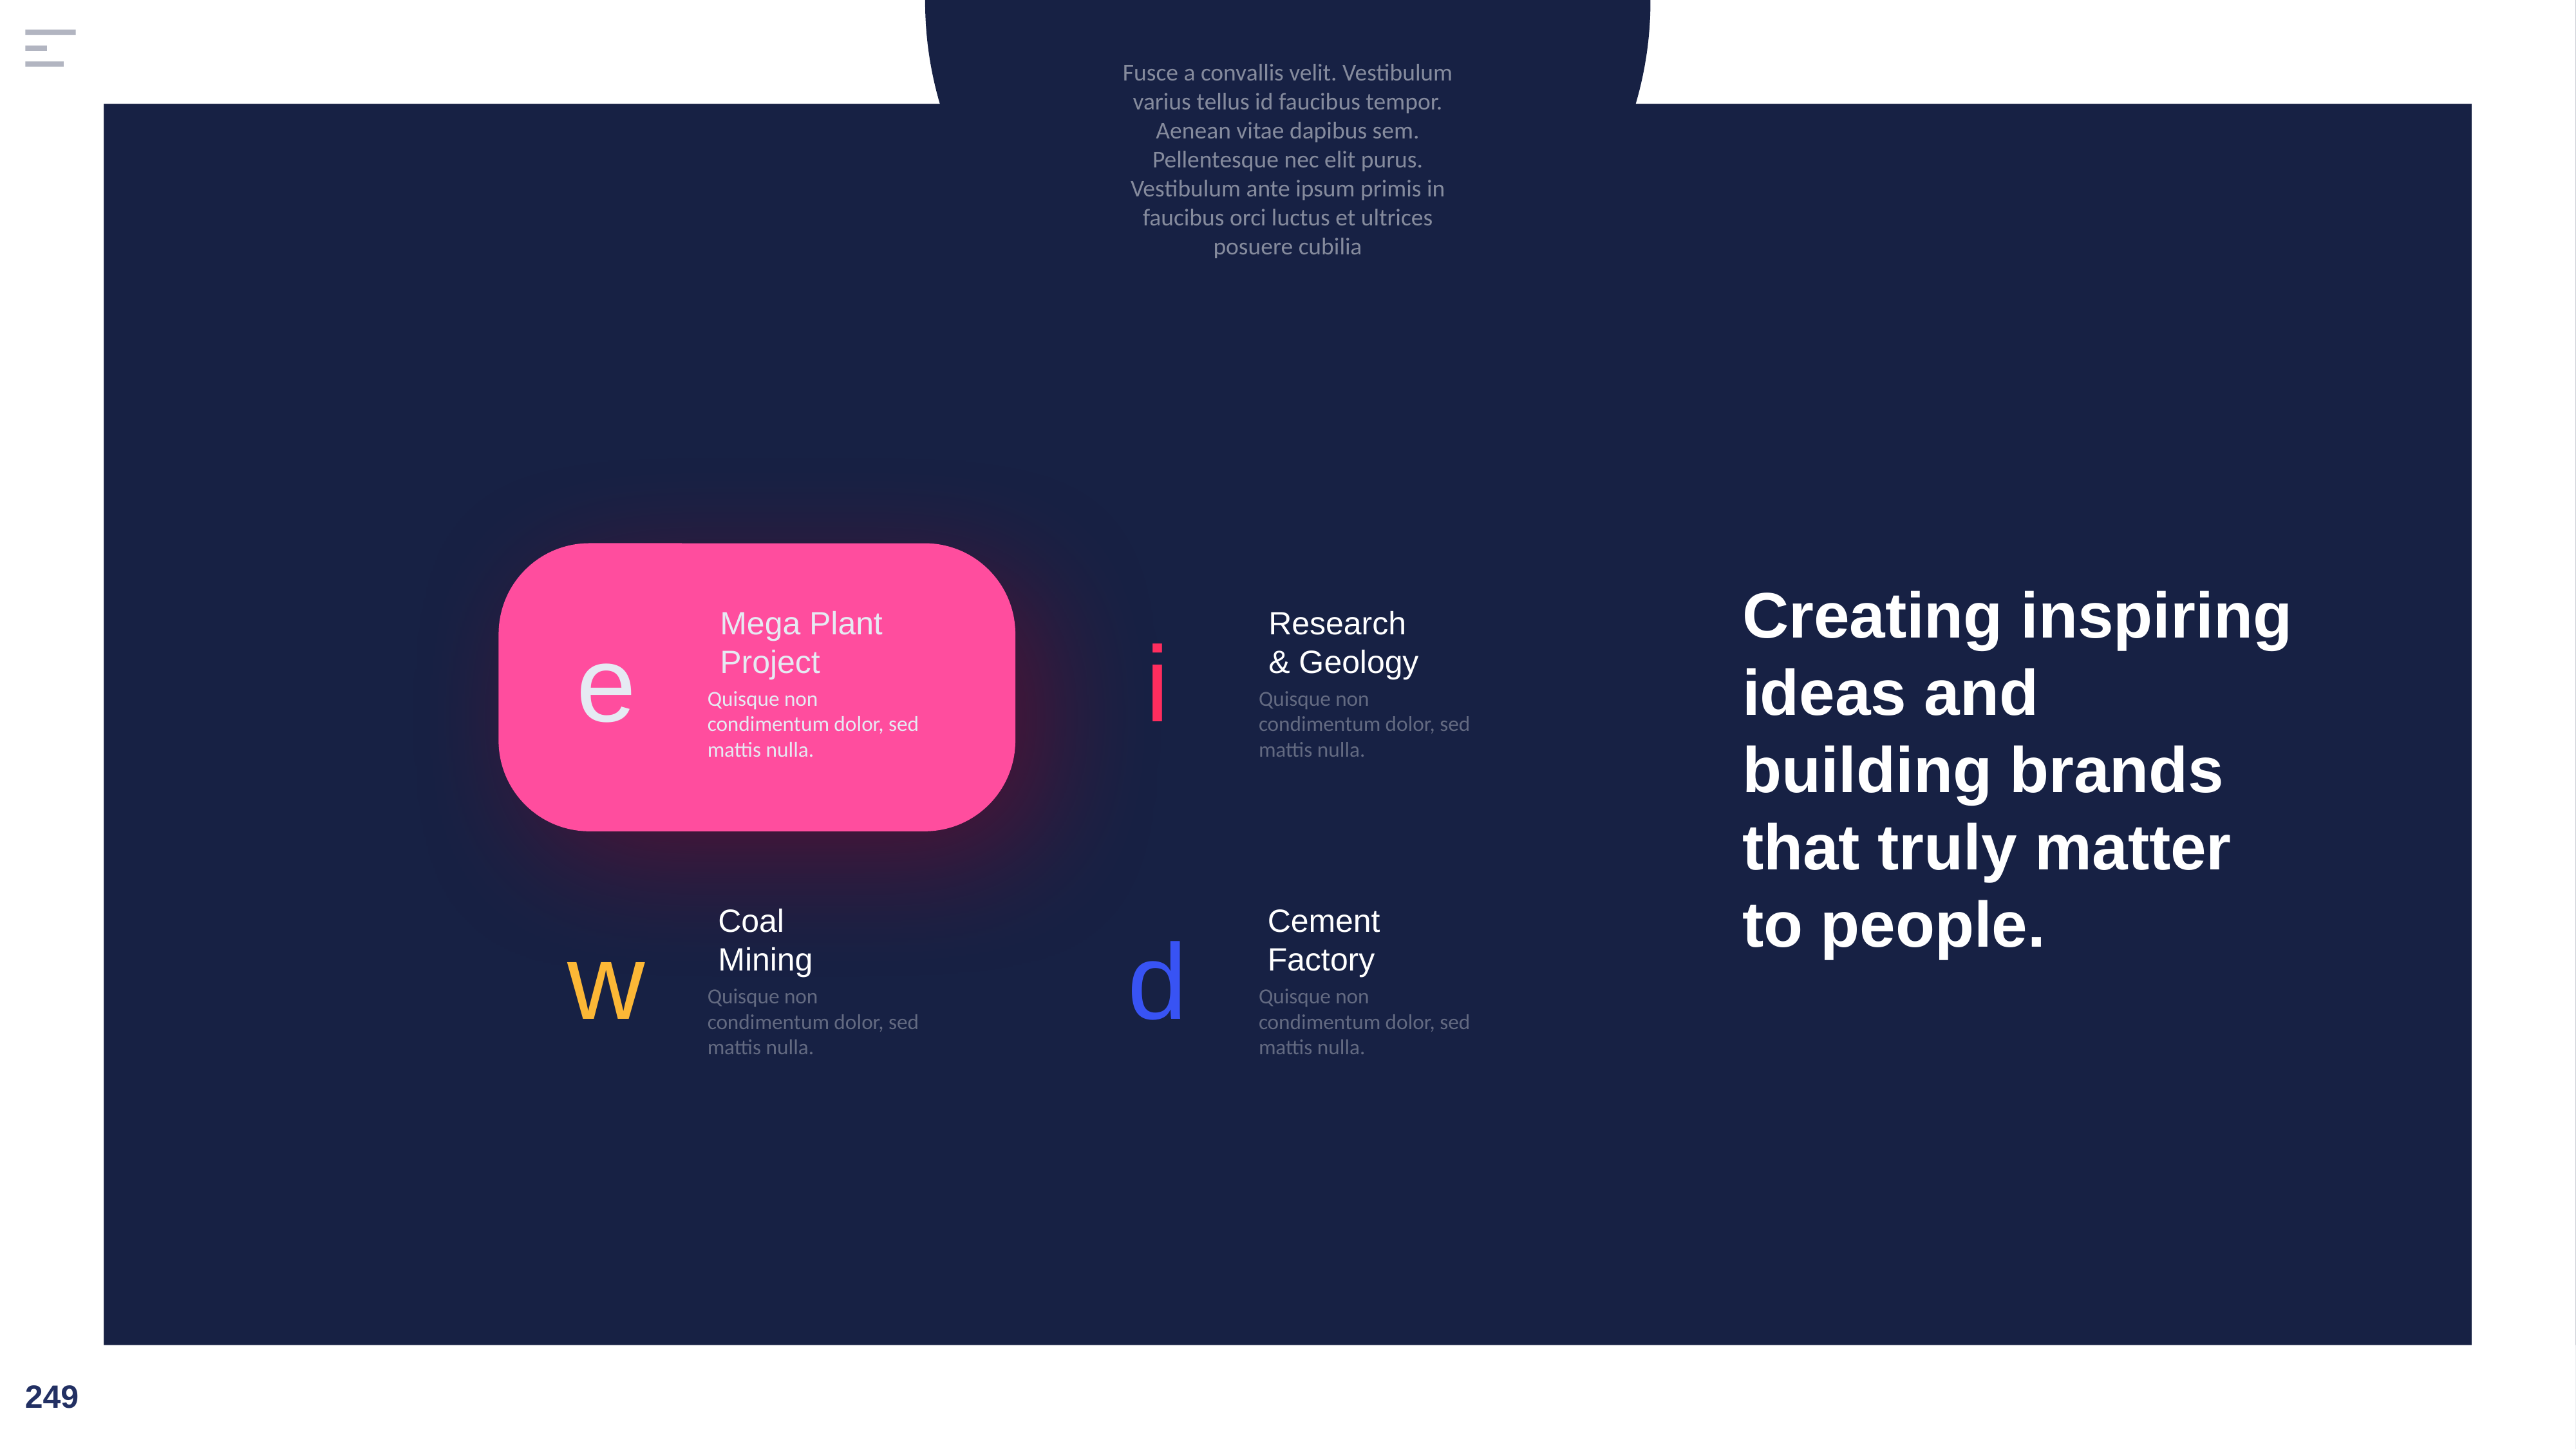

Fusce a convallis velit. Vestibulum varius tellus id faucibus tempor. Aenean vitae dapibus sem. Pellentesque nec elit purus. Vestibulum ante ipsum primis in faucibus orci luctus et ultrices posuere cubilia

Creating inspiring ideas and building brands that truly matter to people.
Mega Plant
Project
e
Quisque non condimentum dolor, sed mattis nulla.
Research
& Geology
i
Quisque non condimentum dolor, sed mattis nulla.
ALL RIGHT RESERVED © 20008-2020.
Privacy Policy protected
Facebook Twitter Linkedin
Coal
Mining
w
Quisque non condimentum dolor, sed mattis nulla.
Cement
Factory
d
Quisque non condimentum dolor, sed mattis nulla.